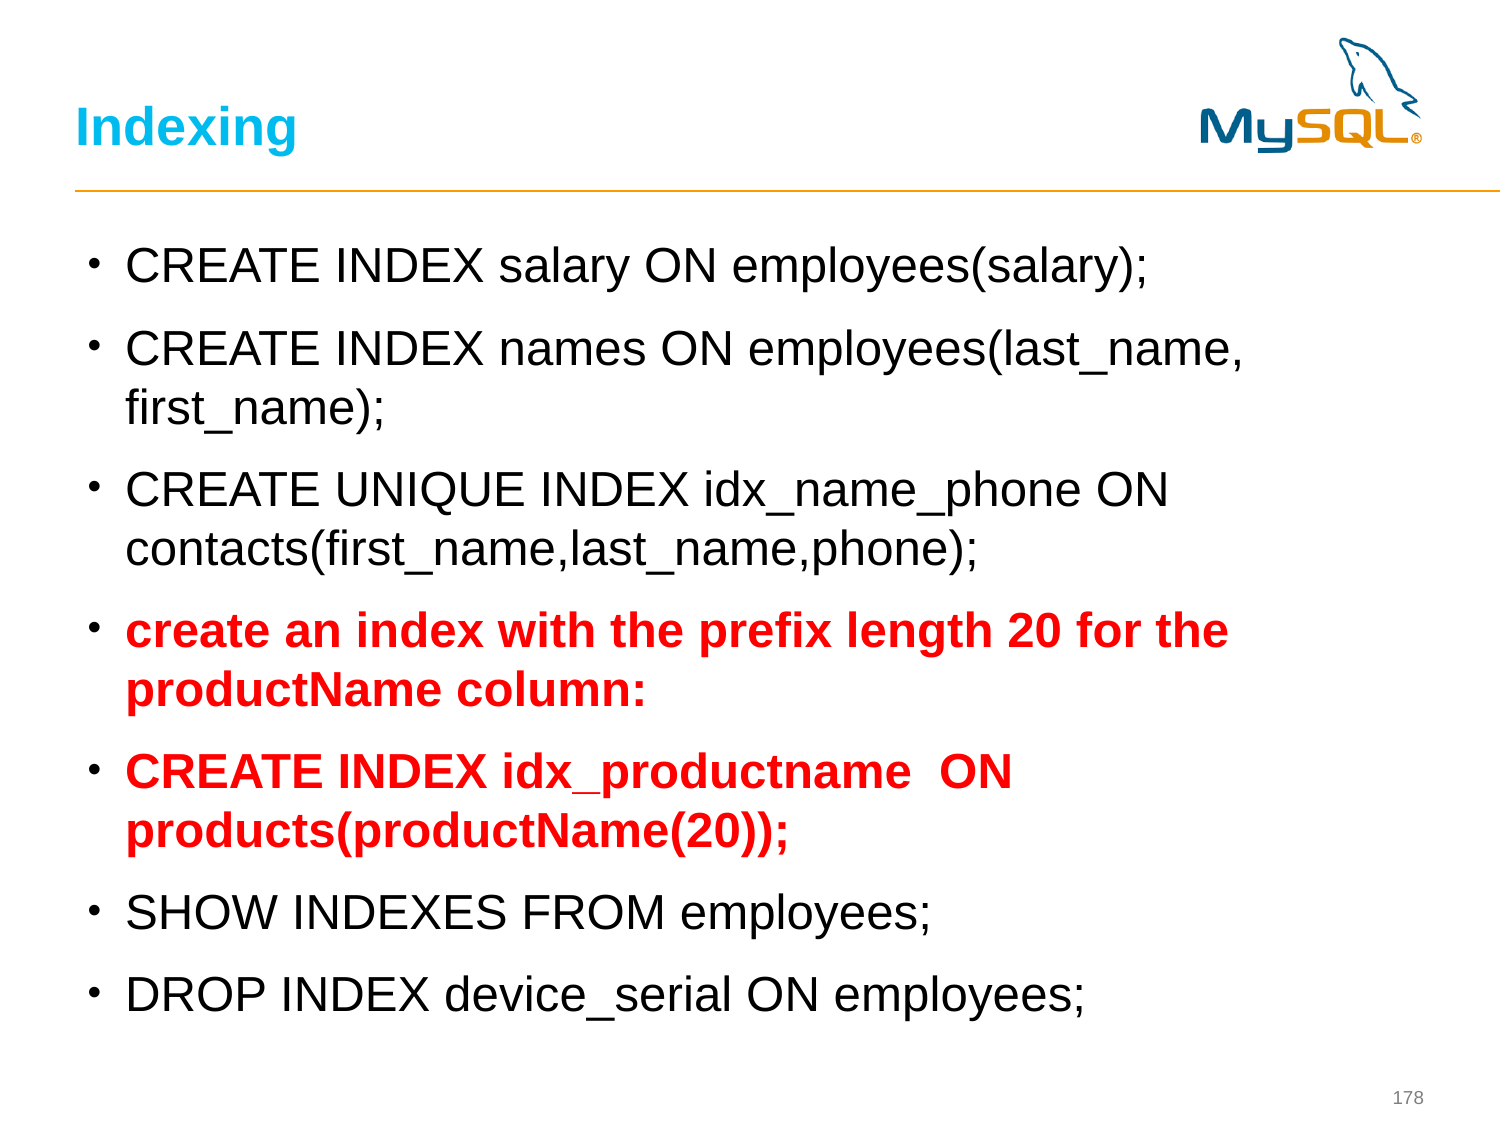

# Indexing
CREATE INDEX salary ON employees(salary);
CREATE INDEX names ON employees(last_name, first_name);
CREATE UNIQUE INDEX idx_name_phone ON contacts(first_name,last_name,phone);
create an index with the prefix length 20 for the productName column:
CREATE INDEX idx_productname  ON products(productName(20));
SHOW INDEXES FROM employees;
DROP INDEX device_serial ON employees;